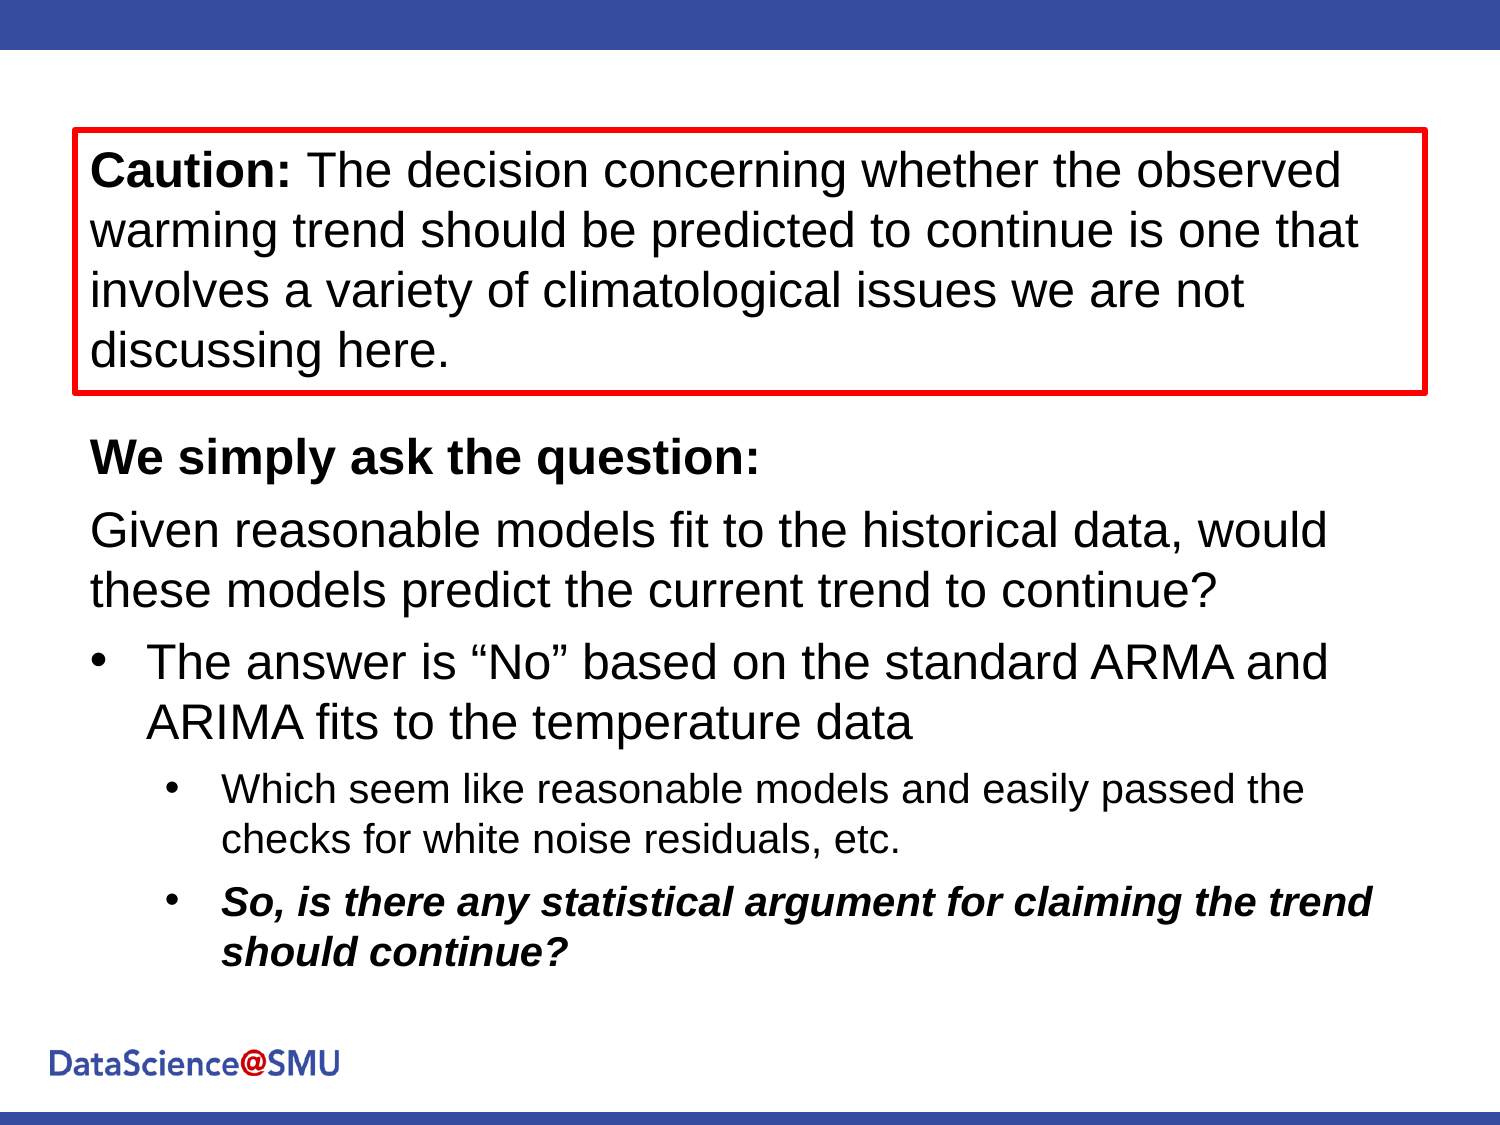

Caution: The decision concerning whether the observed warming trend should be predicted to continue is one that involves a variety of climatological issues we are not discussing here.
We simply ask the question:
Given reasonable models fit to the historical data, would these models predict the current trend to continue?
The answer is “No” based on the standard ARMA and ARIMA fits to the temperature data
Which seem like reasonable models and easily passed the checks for white noise residuals, etc.
So, is there any statistical argument for claiming the trend should continue?